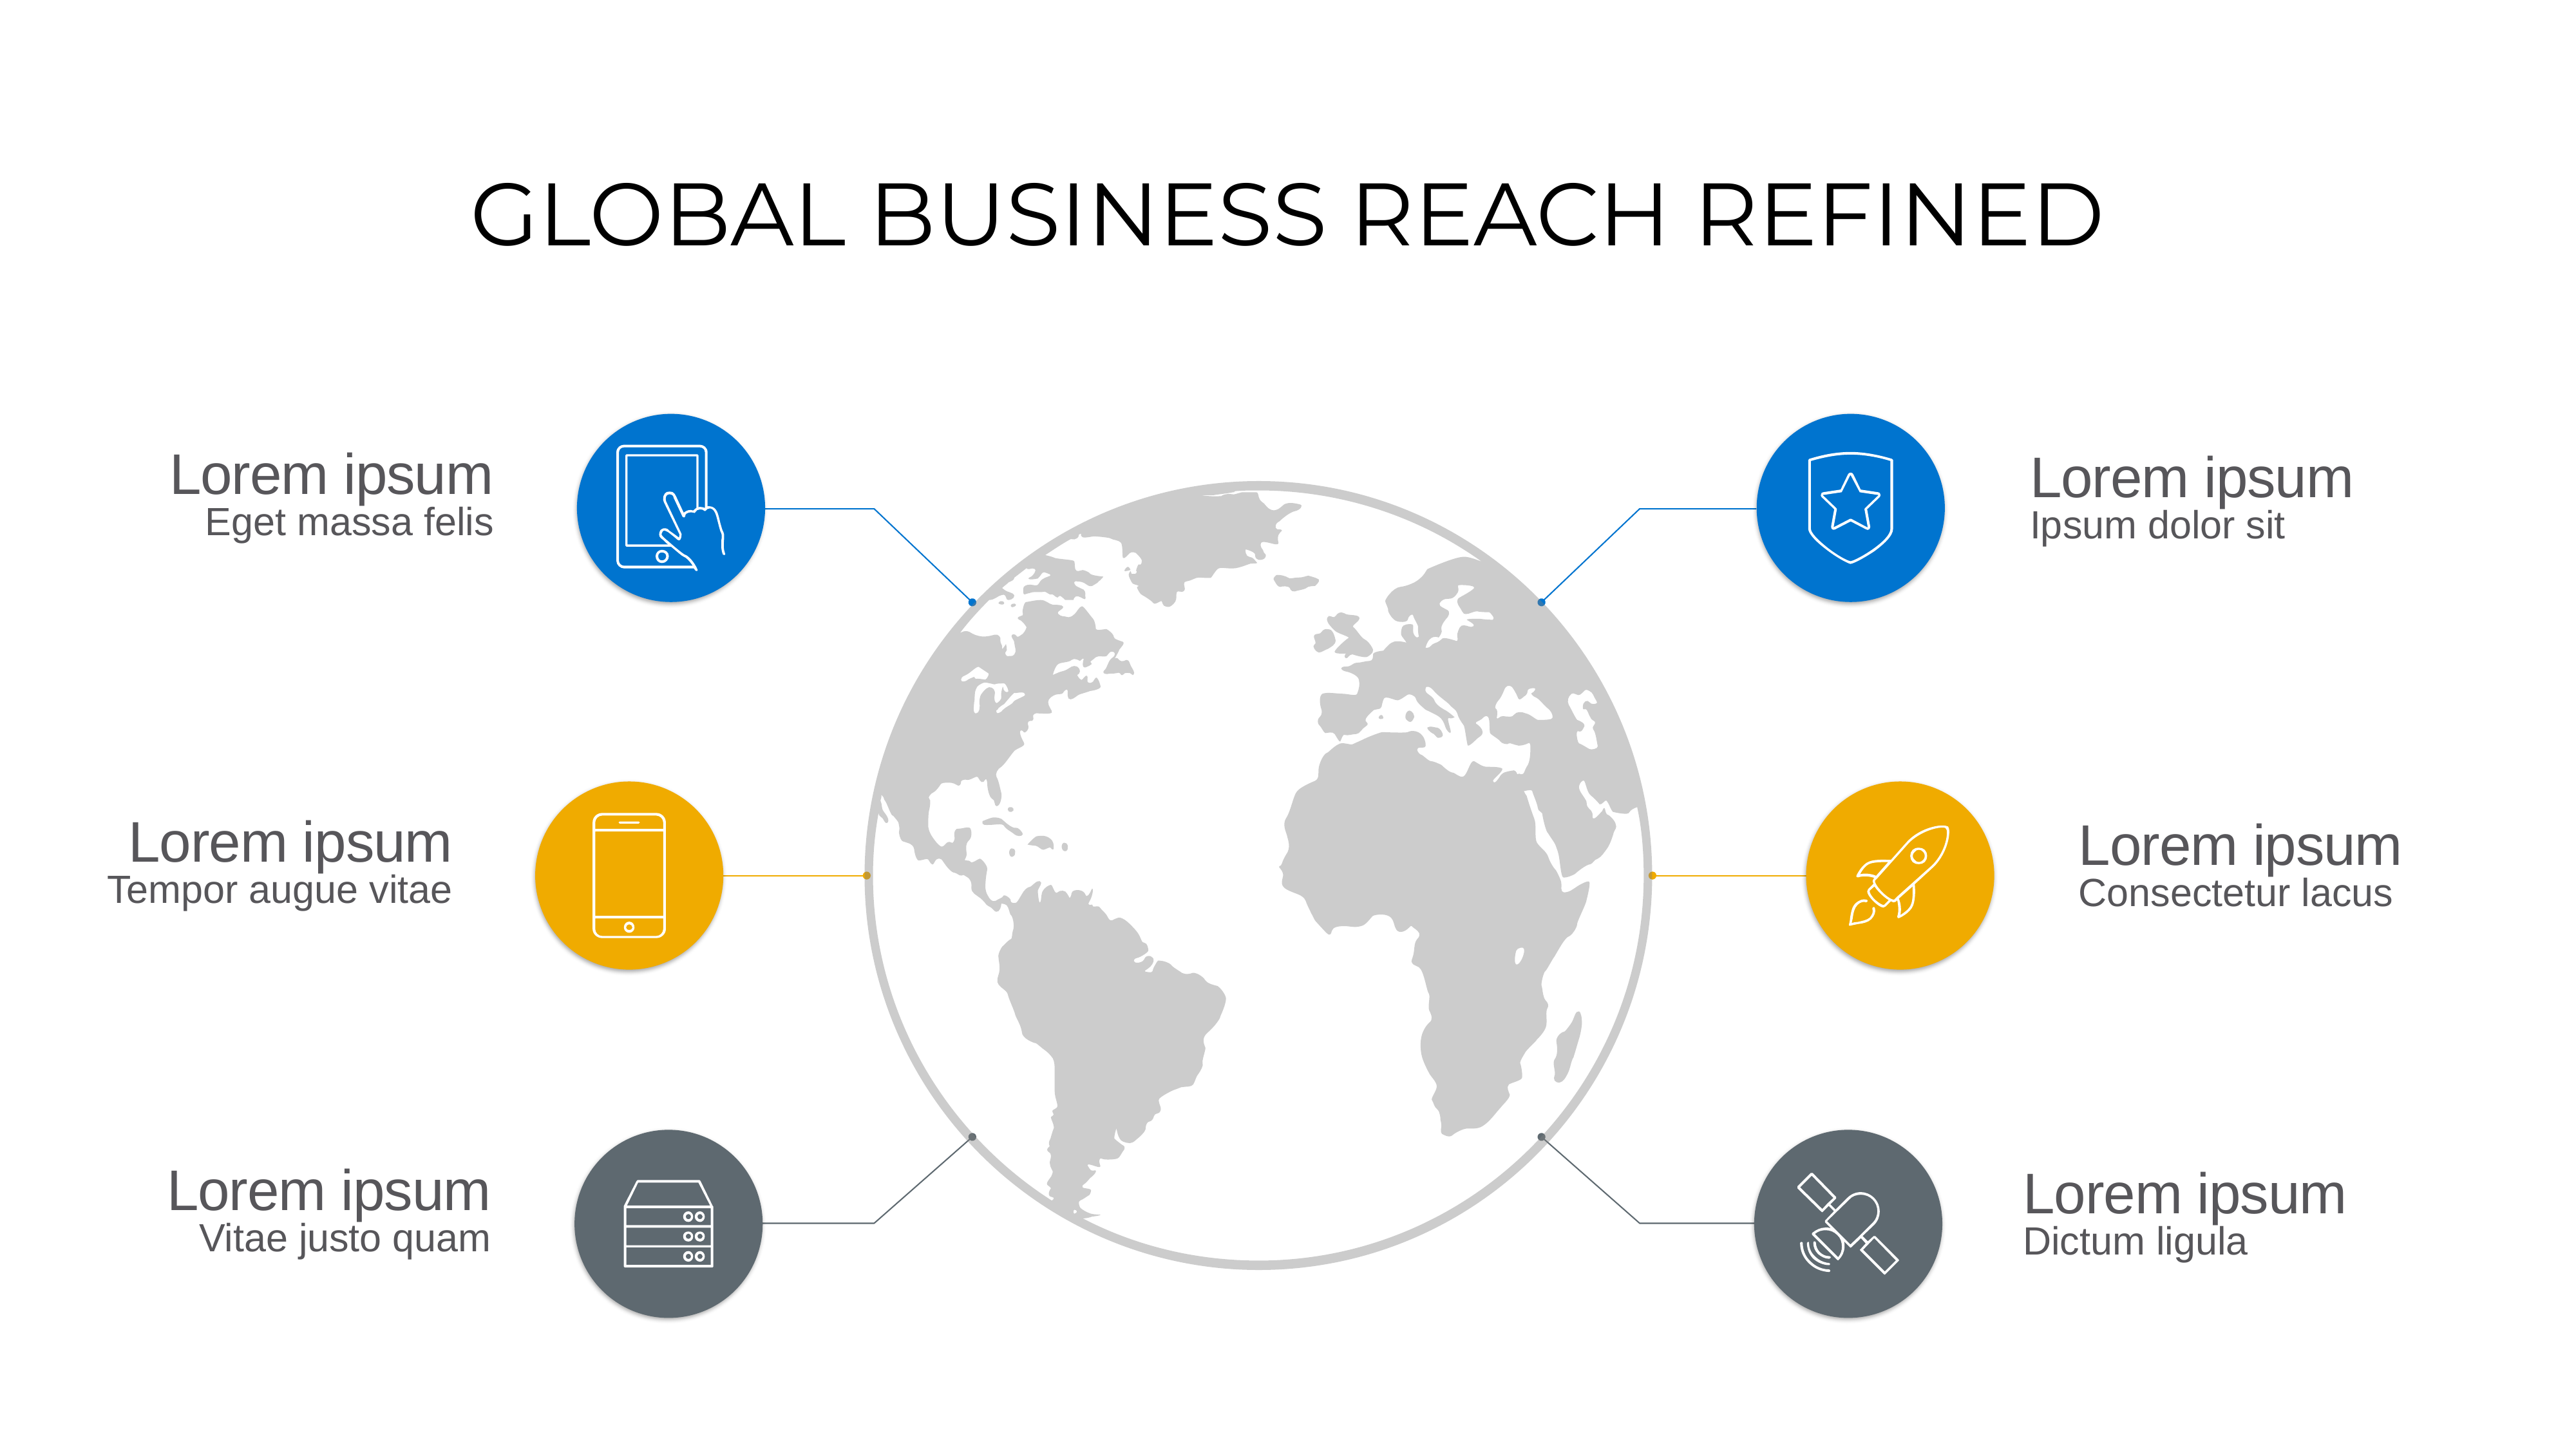

# GLOBAL BUSINESS REACH REFINED

Lorem ipsum
Eget massa felis
Lorem ipsum
Ipsum dolor sit

Lorem ipsum
Tempor augue vitae

Lorem ipsum
Consectetur lacus

Lorem ipsum
Vitae justo quam
Lorem ipsum
Dictum ligula